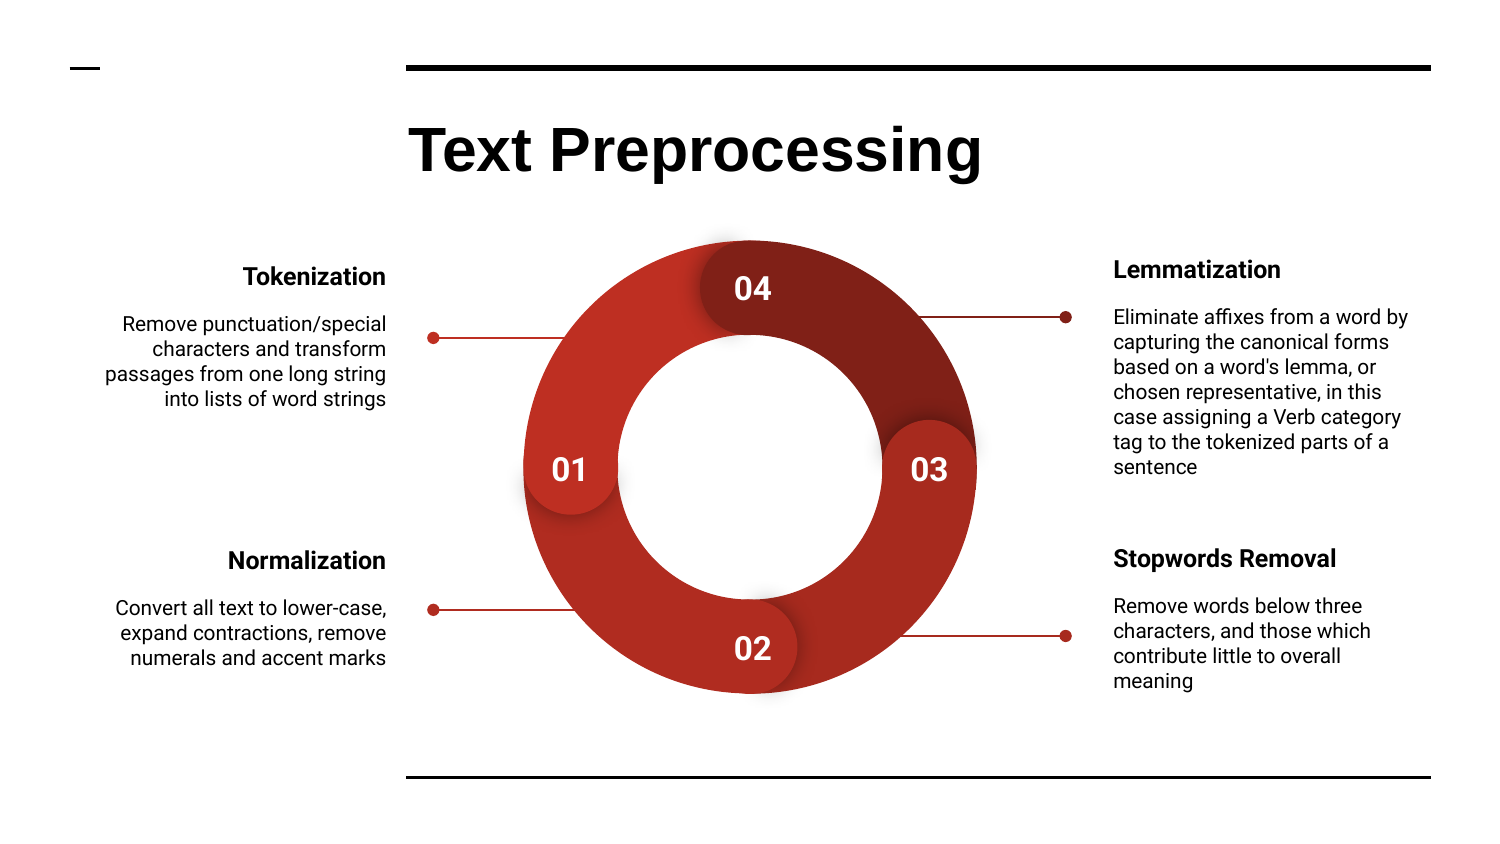

# Text Preprocessing

04

01
03

02
Tokenization

Remove punctuation/special characters and transform passages from one long string into lists of word strings
Lemmatization

Eliminate affixes from a word by capturing the canonical forms based on a word's lemma, or chosen representative, in this case assigning a Verb category tag to the tokenized parts of a sentence
Normalization

Convert all text to lower-case, expand contractions, remove numerals and accent marks
Stopwords Removal

Remove words below three characters, and those which contribute little to overall meaning